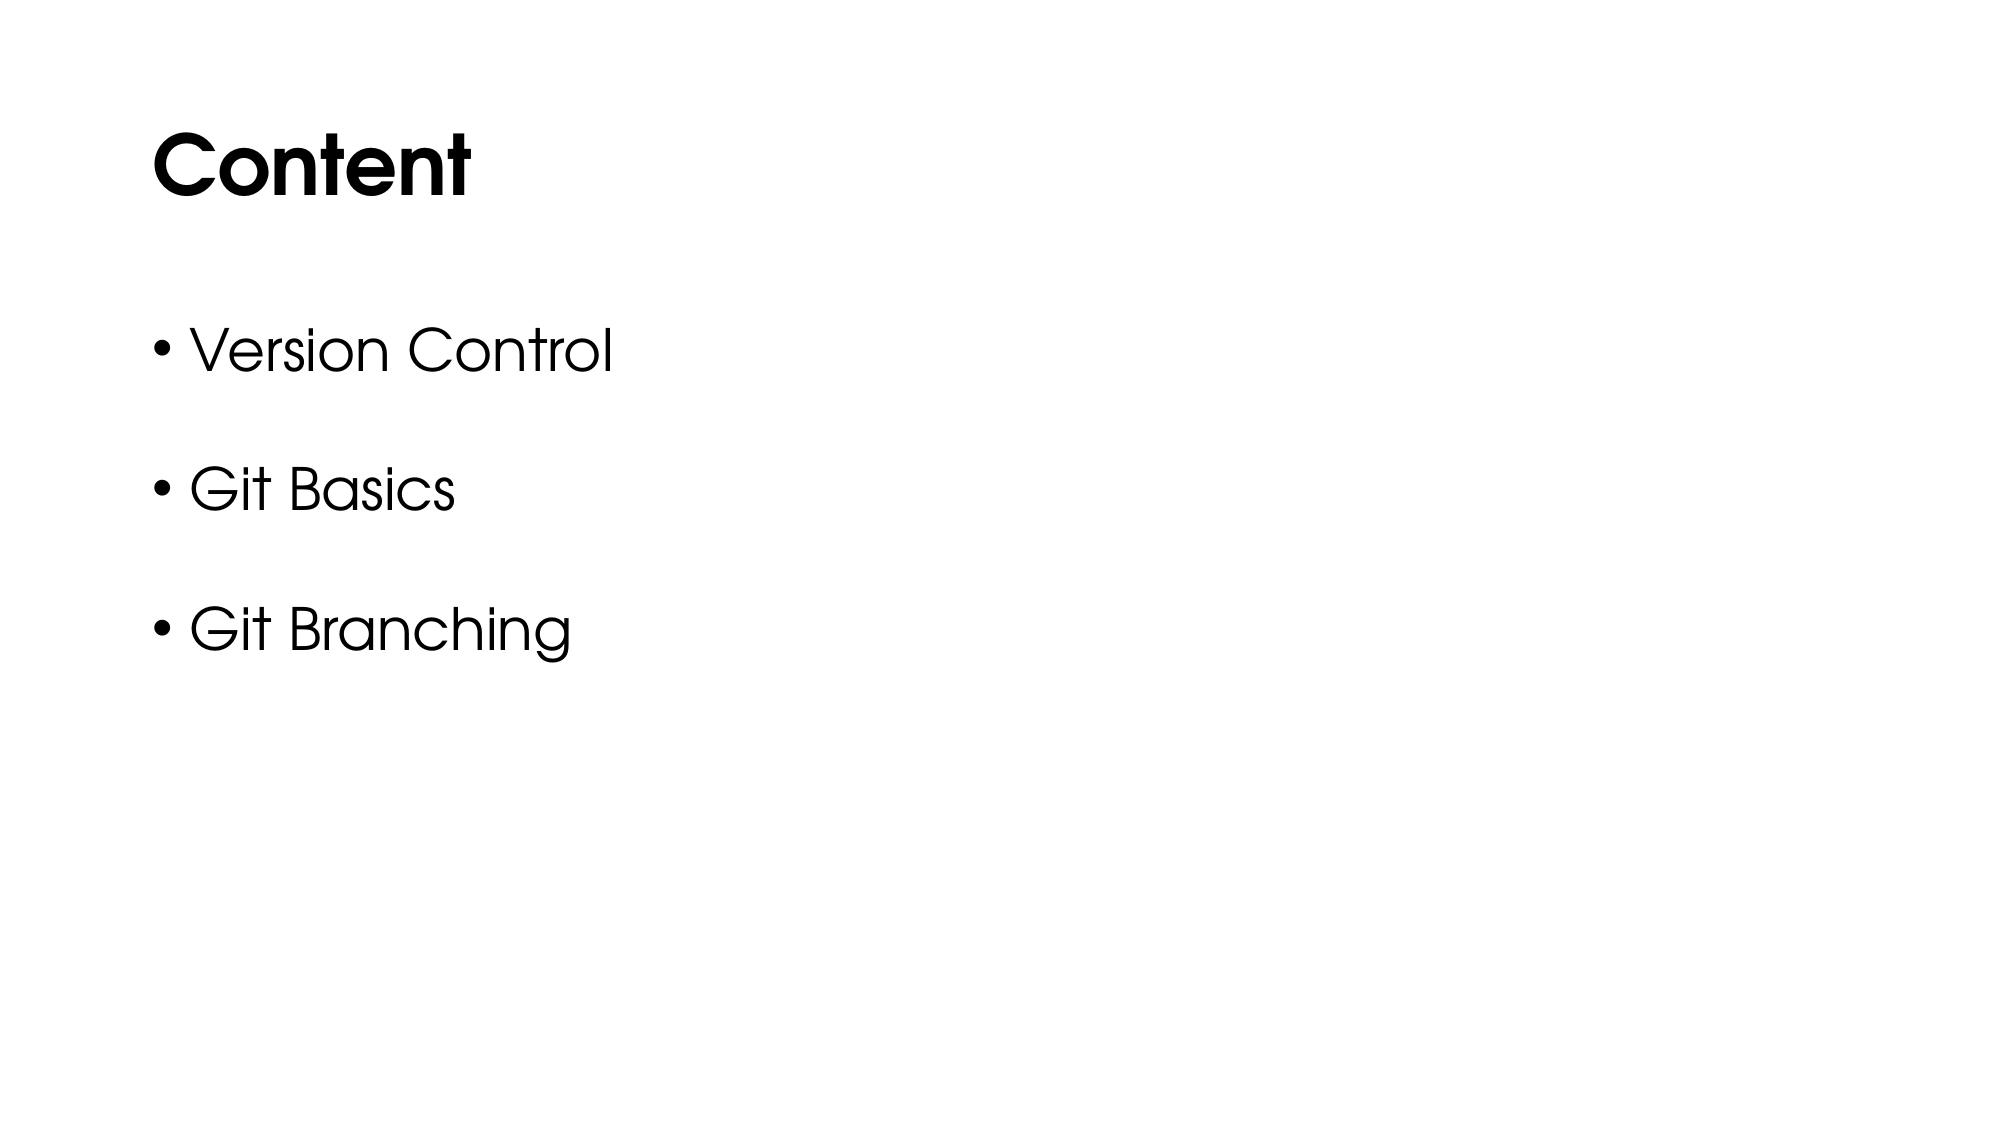

# Content
Version Control
Git Basics
Git Branching